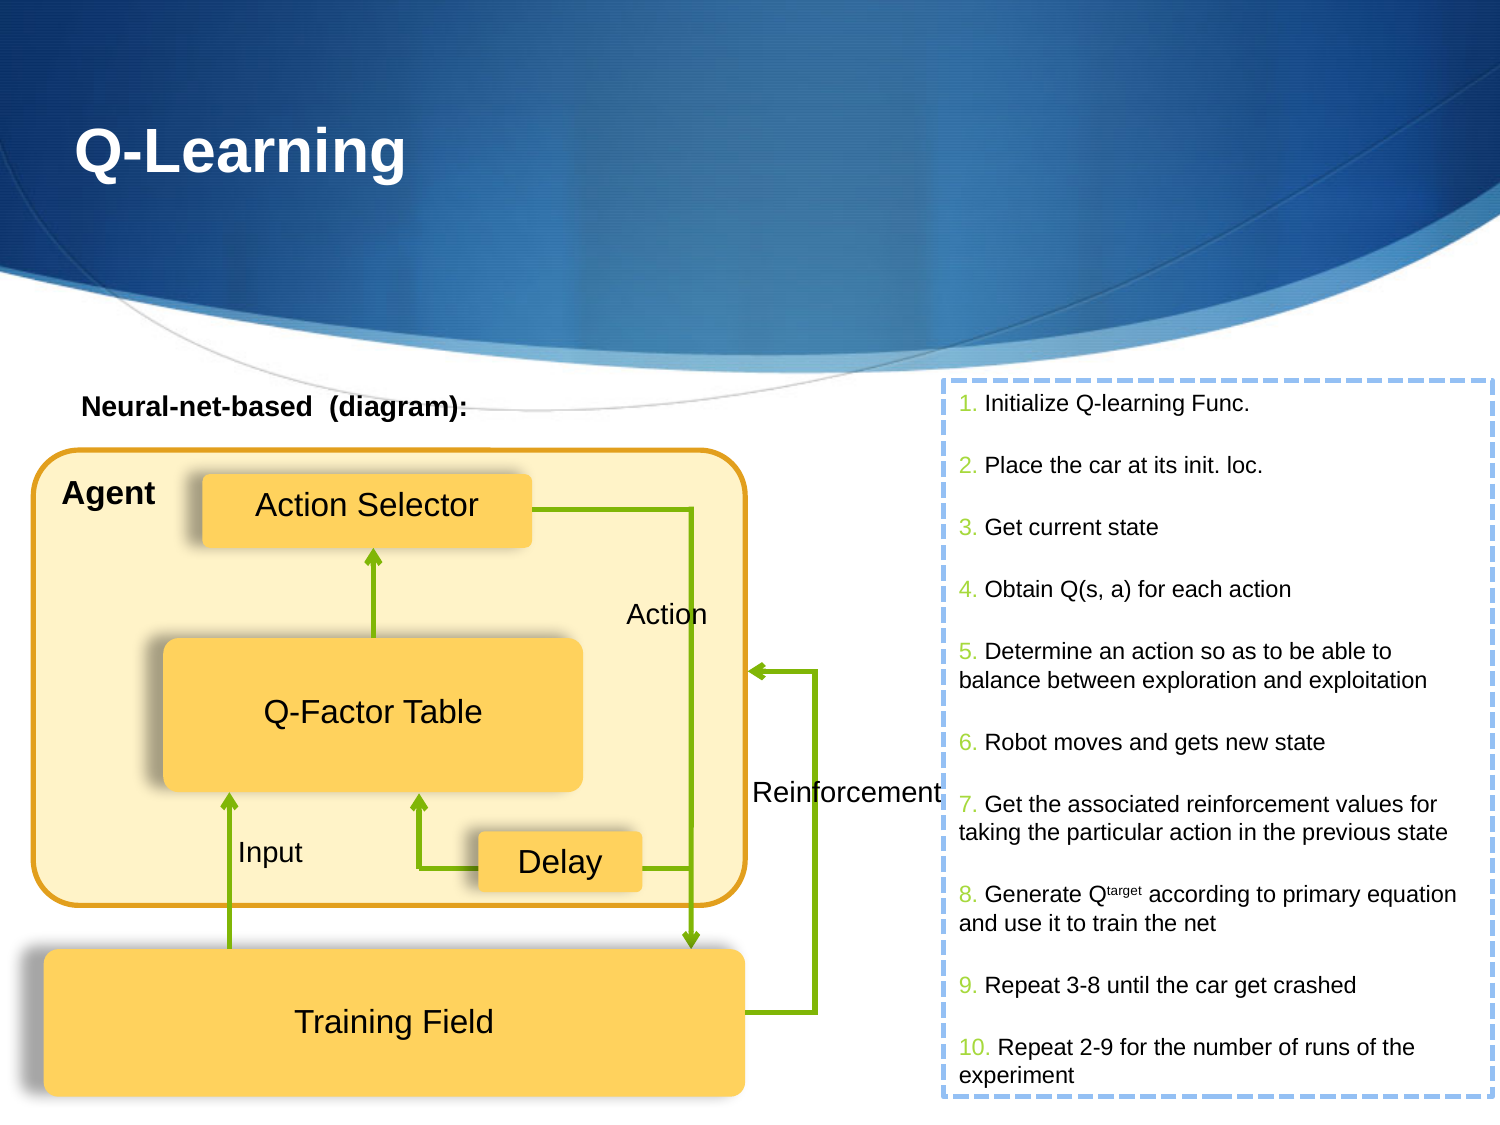

Q-Learning
Neural-net-based  (diagram):

1. Initialize Q-learning Func.
2. Place the car at its init. loc.
3. Get current state
4. Obtain Q(s, a) for each action
5. Determine an action so as to be able to balance between exploration and exploitation
6. Robot moves and gets new state
7. Get the associated reinforcement values for taking the particular action in the previous state
8. Generate Qtarget according to primary equation and use it to train the net
9. Repeat 3-8 until the car get crashed
10. Repeat 2-9 for the number of runs of the experiment

Agent
Action Selector
Action

Q-Factor Table
Reinforcement
Input
Delay

Training Field